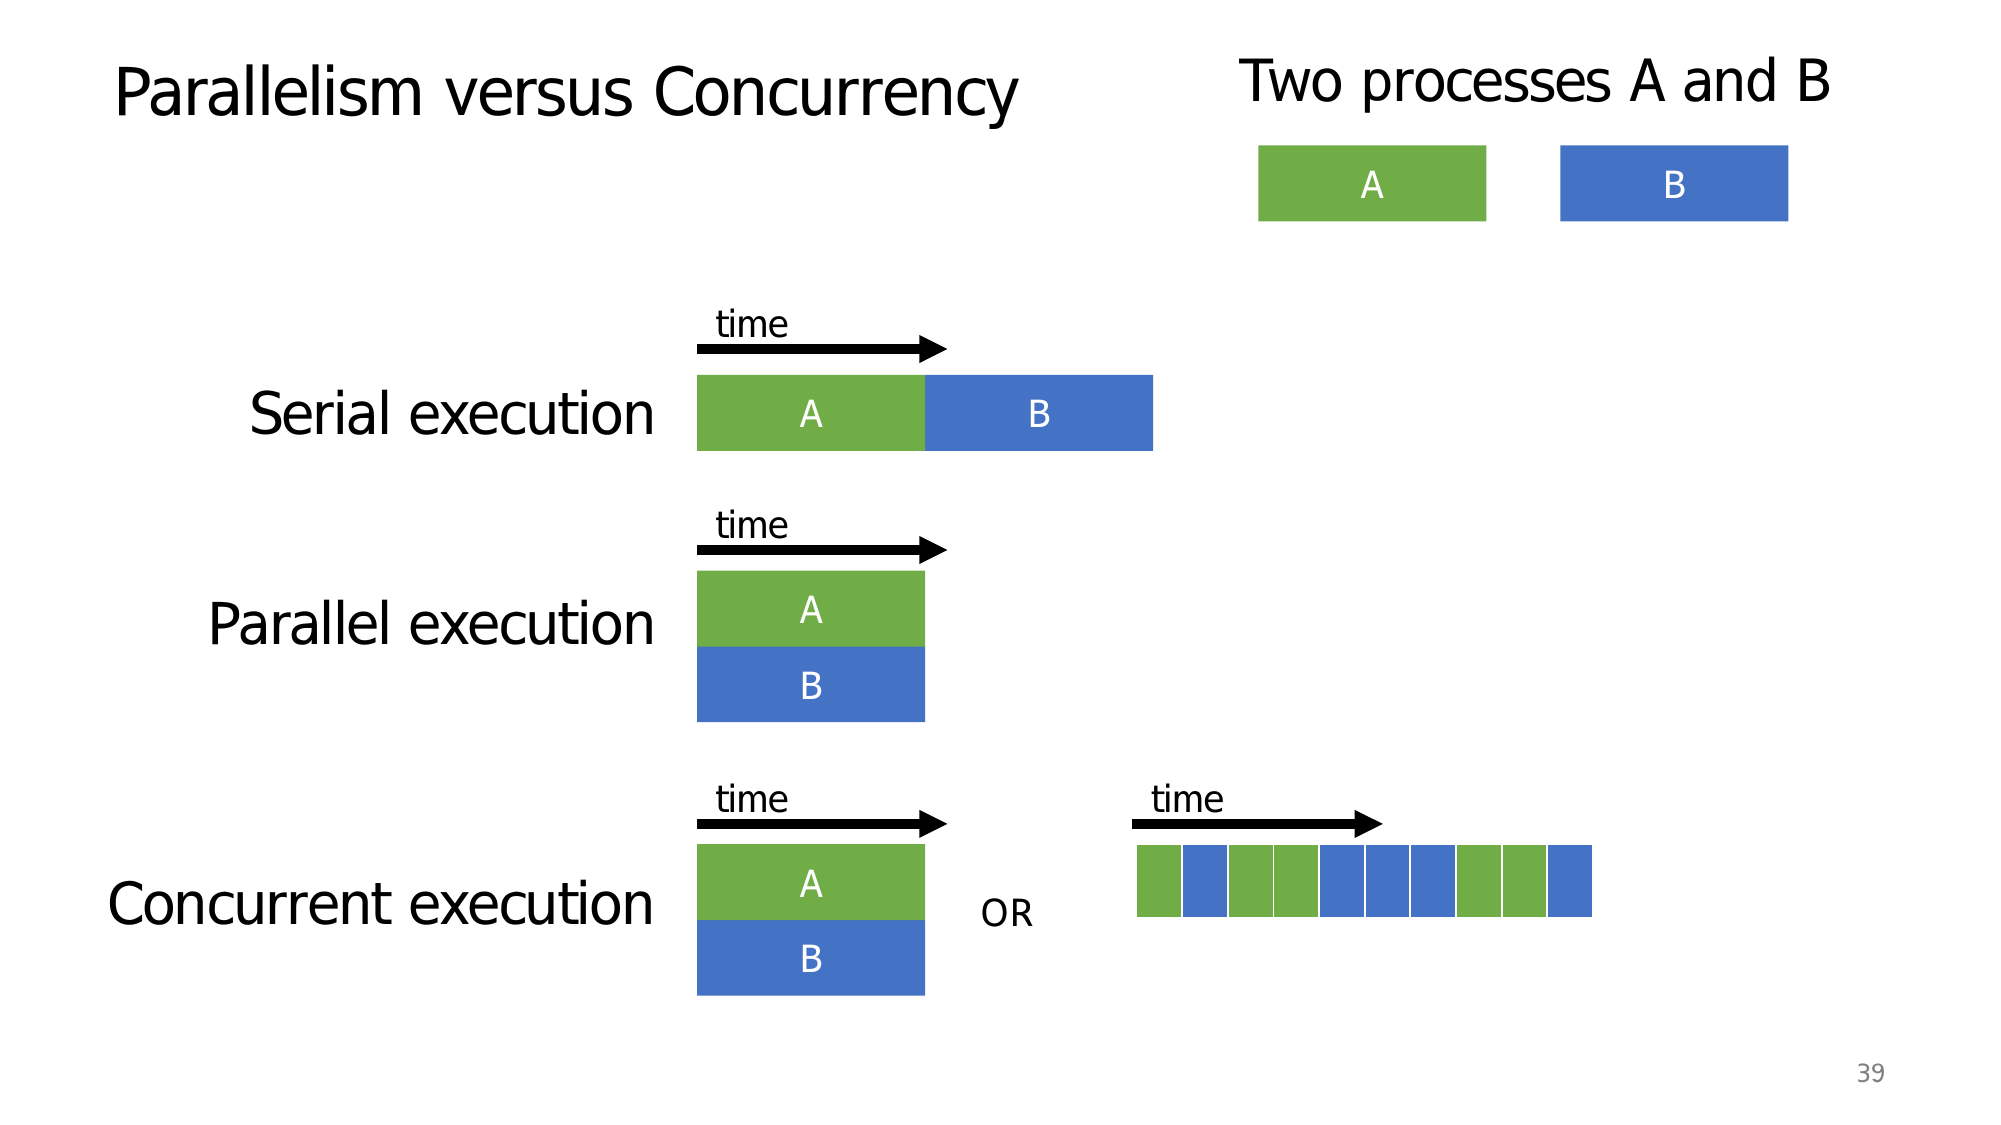

# Parallelism versus Concurrency
Two processes A and B

A
B
time
Serial execution

Parallel execution

Concurrent execution

A
B
time
A
B
time
time
|  |  |  |  |  |  |  |  |  |  |
| --- | --- | --- | --- | --- | --- | --- | --- | --- | --- |
A
OR
B
39